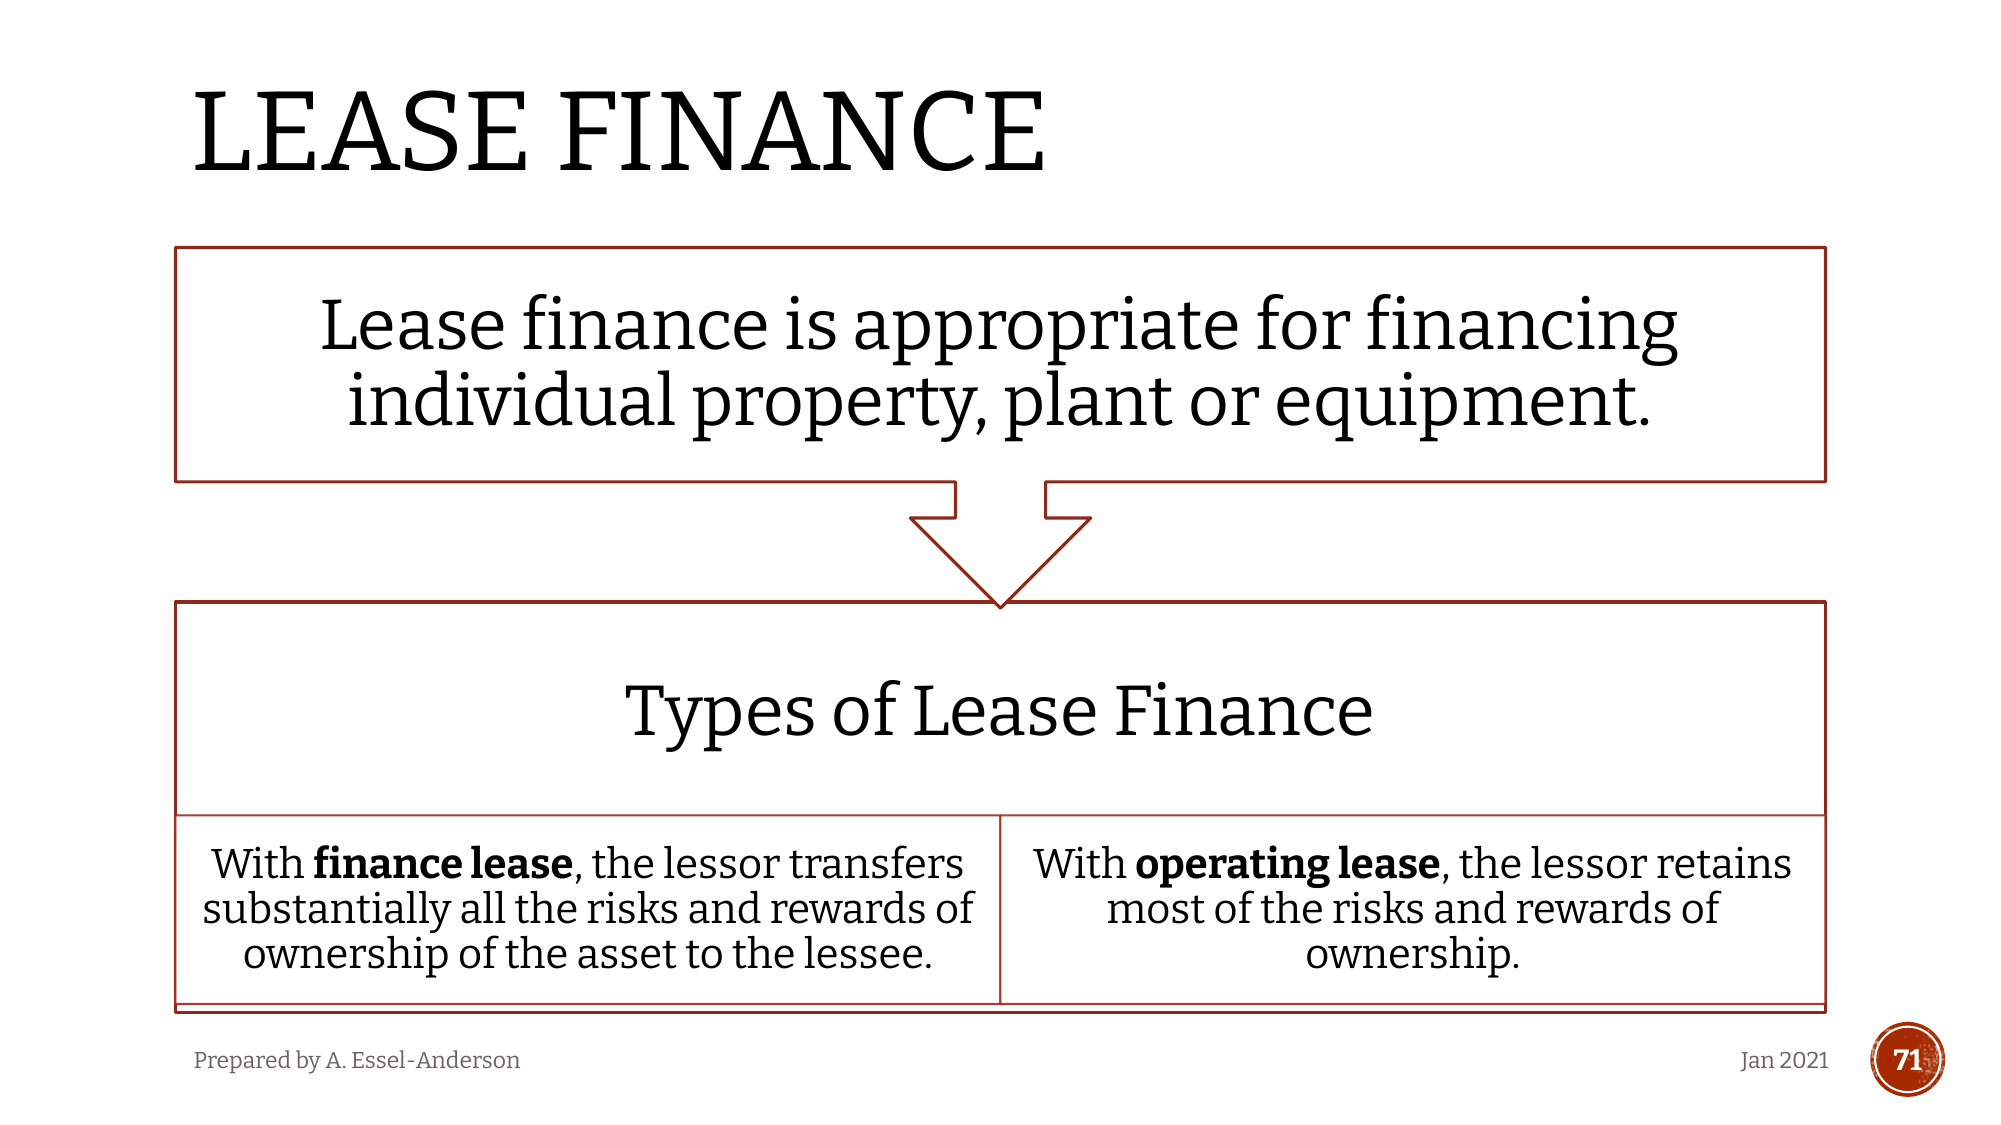

# Lease finance
Types of Lease Finance
With finance lease, the lessor transfers substantially all the risks and rewards of ownership of the asset to the lessee.
With operating lease, the lessor retains most of the risks and rewards of ownership.
Lease finance is appropriate for financing individual property, plant or equipment.
Prepared by A. Essel-Anderson
Jan 2021
71